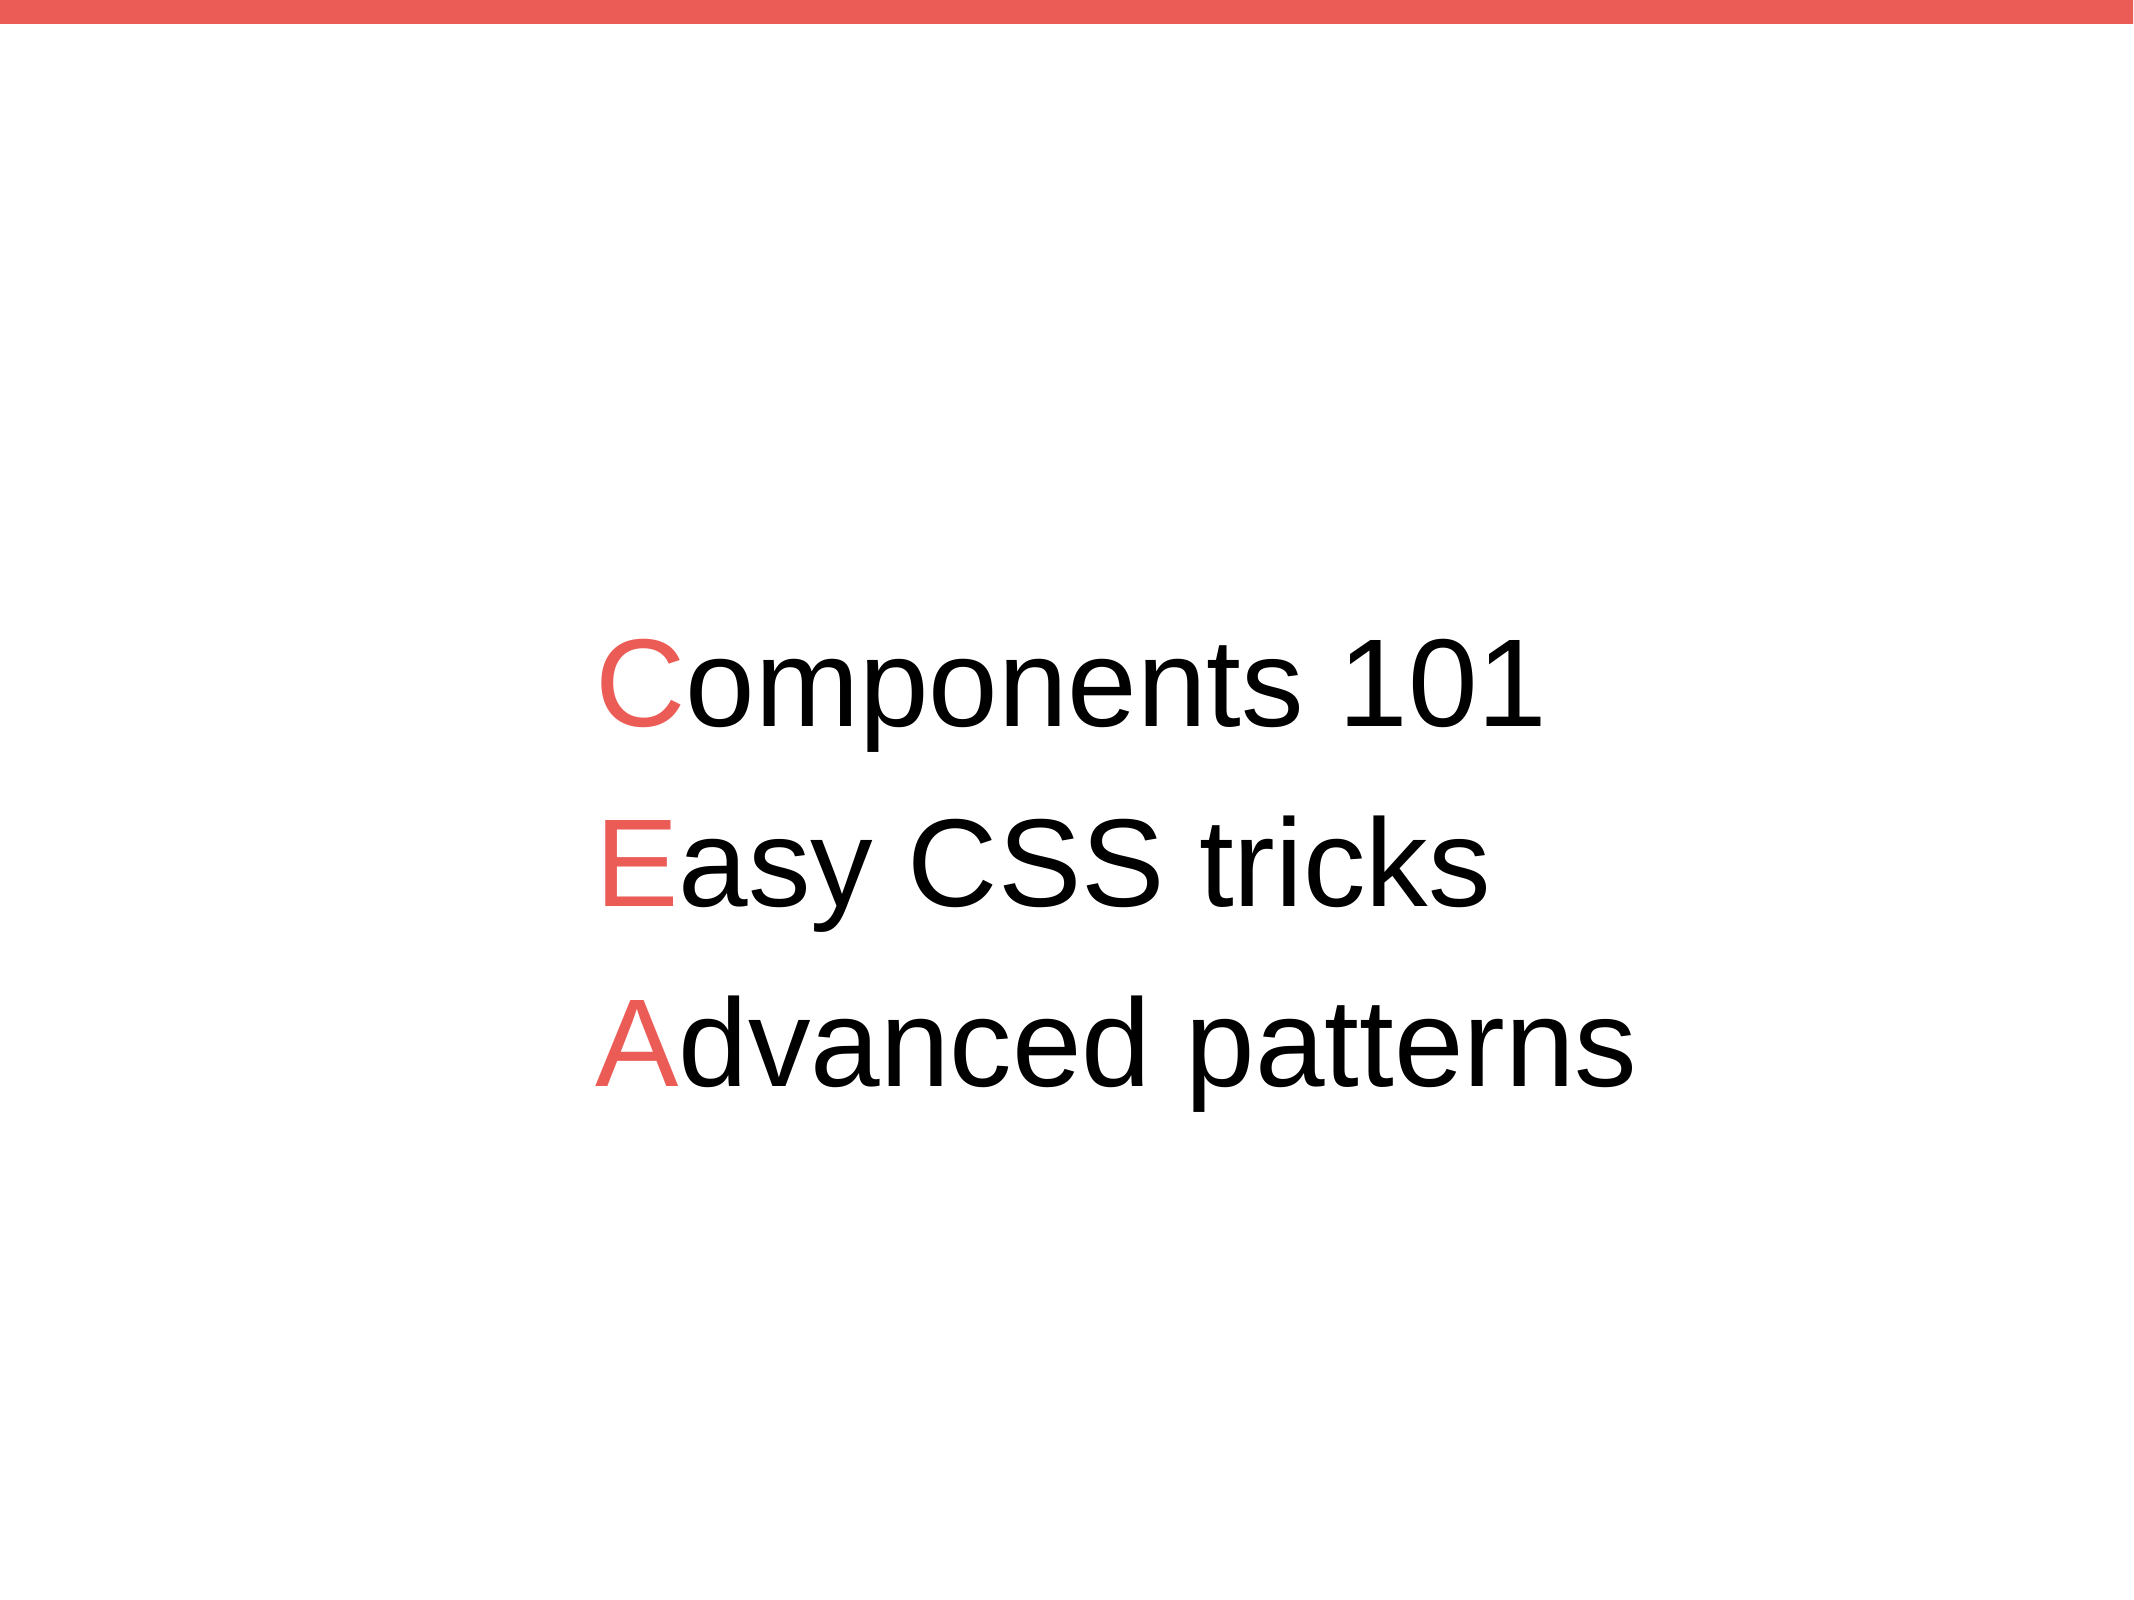

Components 101
Easy CSS tricks
Advanced patterns